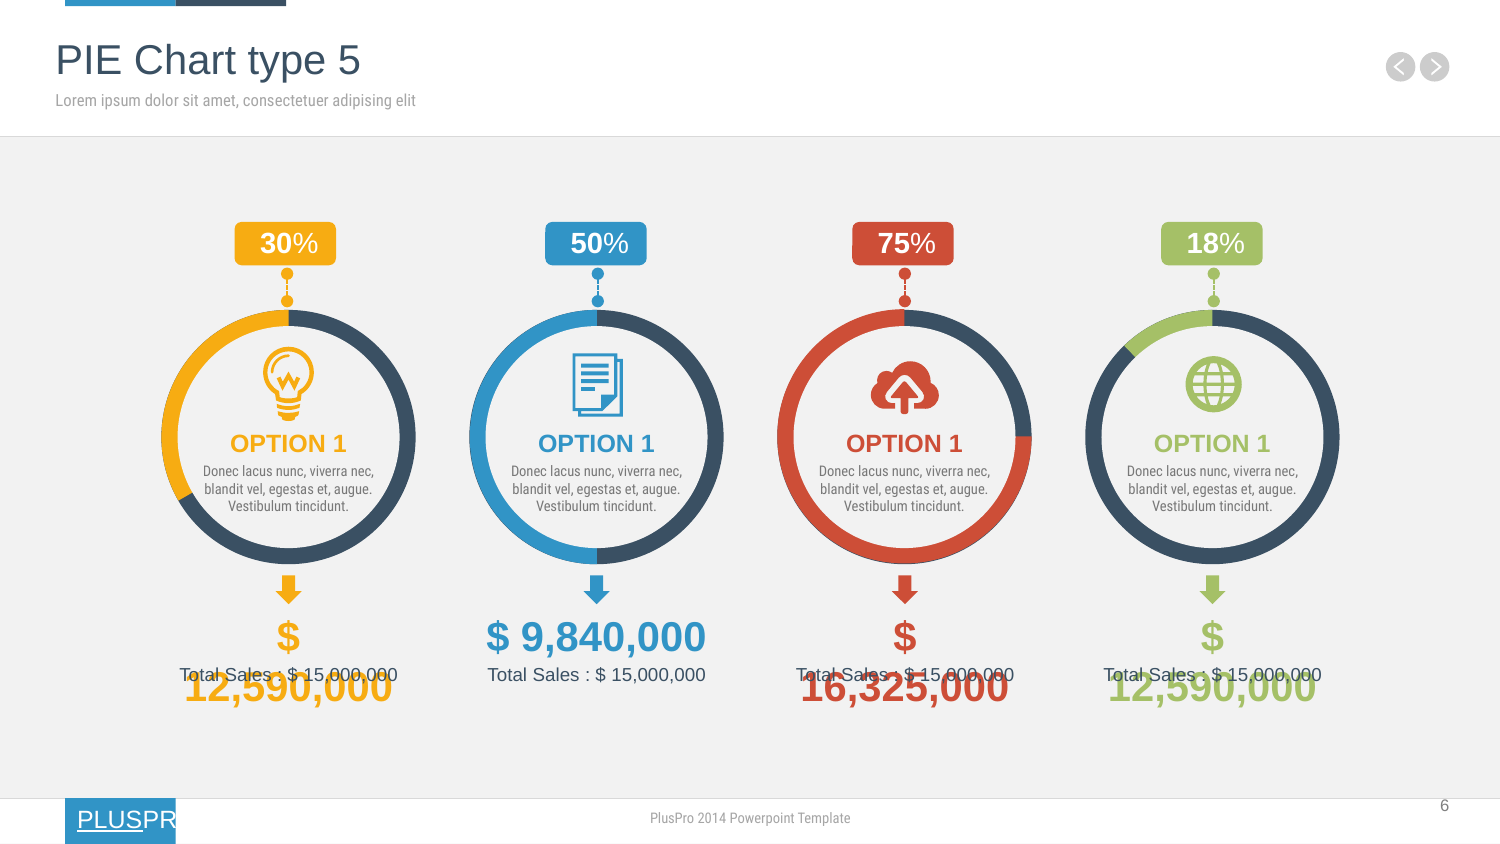

# PIE Chart type 5
Lorem ipsum dolor sit amet, consectetuer adipising elit

30%

50%

75%

18%

OPTION 1
Donec lacus nunc, viverra nec, blandit vel, egestas et, augue. Vestibulum tincidunt.

OPTION 1
Donec lacus nunc, viverra nec, blandit vel, egestas et, augue. Vestibulum tincidunt.

OPTION 1
Donec lacus nunc, viverra nec, blandit vel, egestas et, augue. Vestibulum tincidunt.

OPTION 1
Donec lacus nunc, viverra nec, blandit vel, egestas et, augue. Vestibulum tincidunt.

$ 12,590,000
Total Sales : $ 15,000,000

$ 9,840,000
Total Sales : $ 15,000,000

$ 16,325,000
Total Sales : $ 15,000,000

$ 12,590,000
Total Sales : $ 15,000,000
6